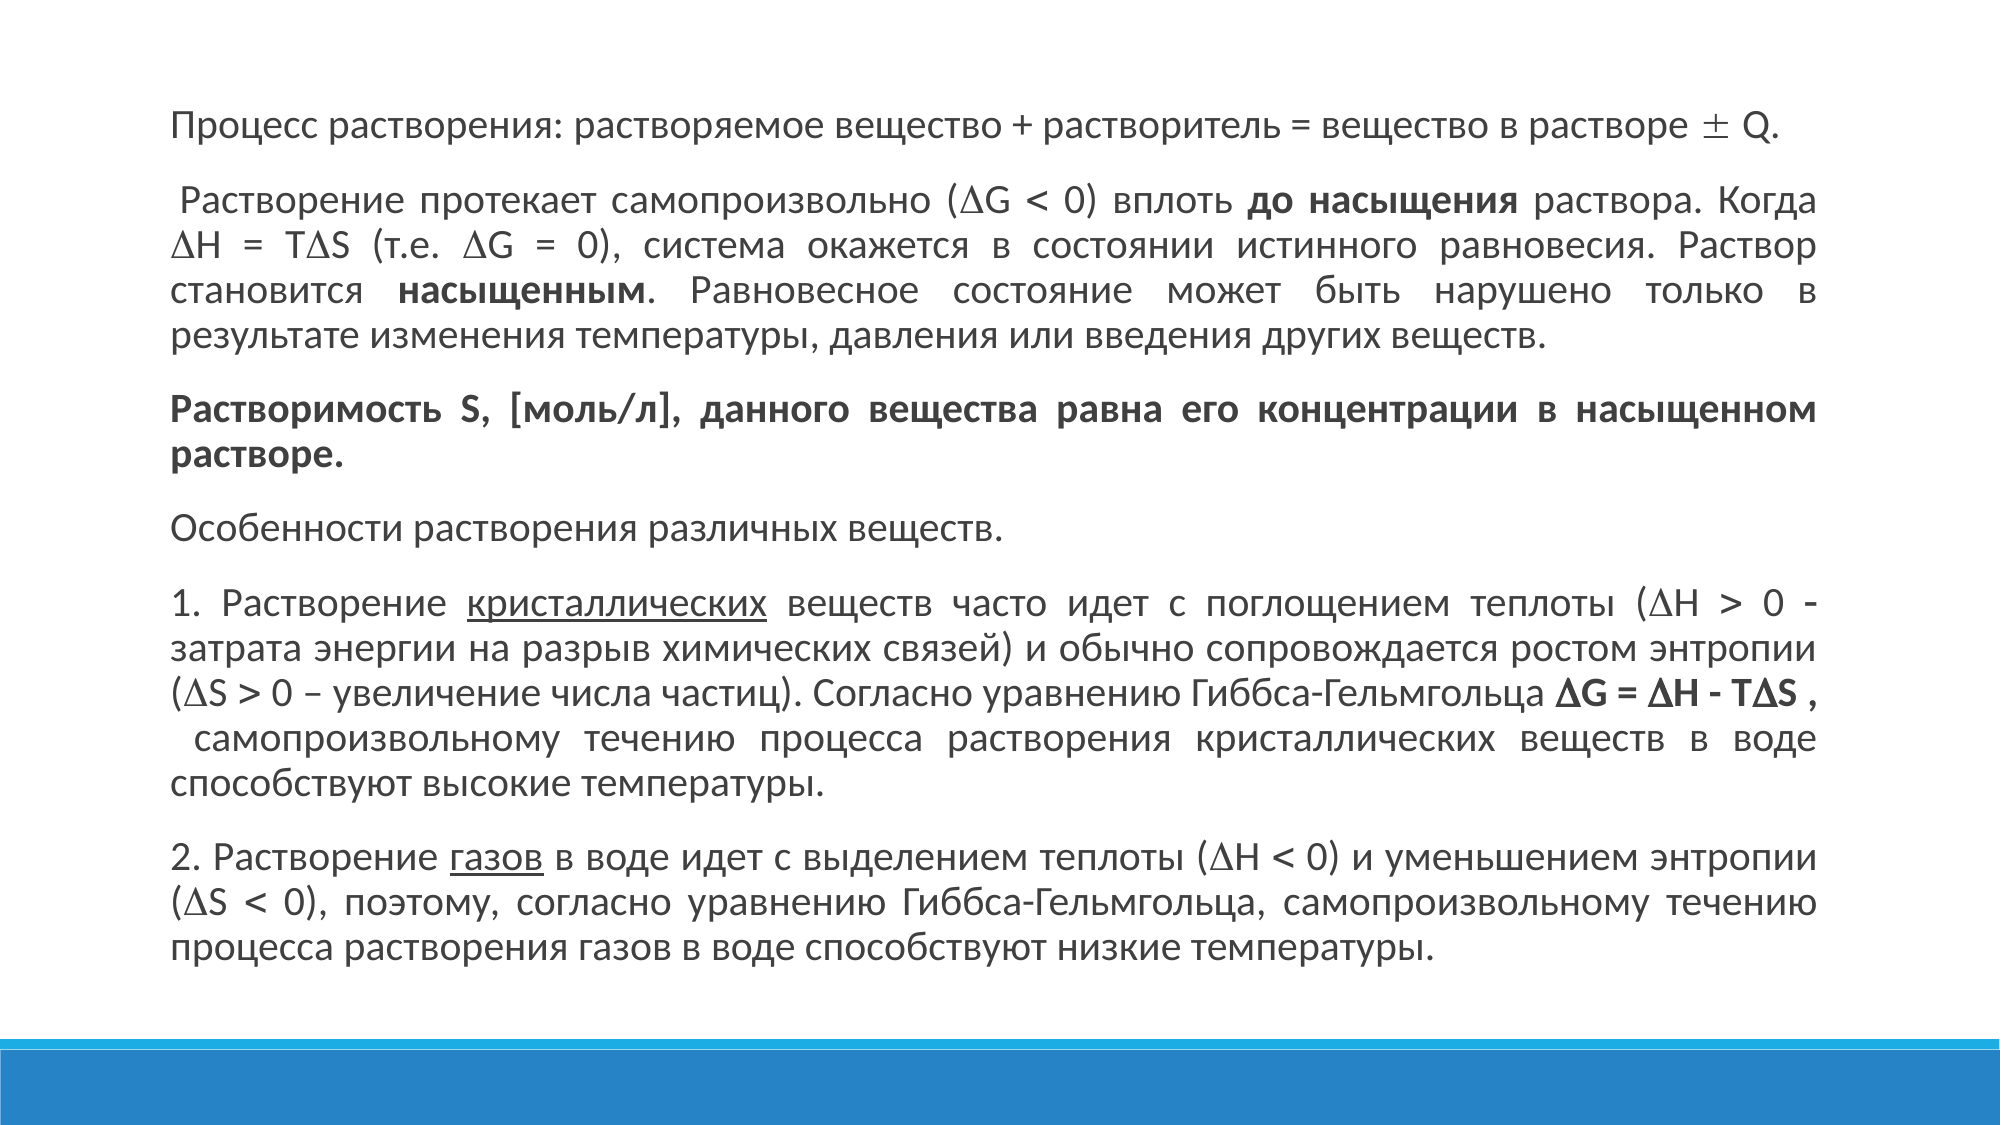

Процесс растворения: растворяемое вещество + растворитель = вещество в растворе ± Q.
 Растворение протекает самопроизвольно (ΔG < 0) вплоть до насыщения раствора. Когда ΔН = ТΔS (т.е. ΔG = 0), система окажется в состоянии истинного равновесия. Раствор становится насыщенным. Равновесное состояние может быть нарушено только в результате изменения температуры, давления или введения других веществ.
Растворимость S, [моль/л], данного вещества равна его концентрации в насыщенном растворе.
Особенности растворения различных веществ.
1. Растворение кристаллических веществ часто идет с поглощением теплоты (ΔН > 0 − затрата энергии на разрыв химических связей) и обычно сопровождается ростом энтропии (ΔS > 0 – увеличение числа частиц). Согласно уравнению Гиббса-Гельмгольца ΔG = ΔН - ТΔS ,  самопроизвольному течению процесса растворения кристаллических веществ в воде способствуют высокие температуры.
2. Растворение газов в воде идет с выделением теплоты (ΔН < 0) и уменьшением энтропии (ΔS < 0), поэтому, согласно уравнению Гиббса-Гельмгольца, самопроизвольному течению процесса растворения газов в воде способствуют низкие температуры.